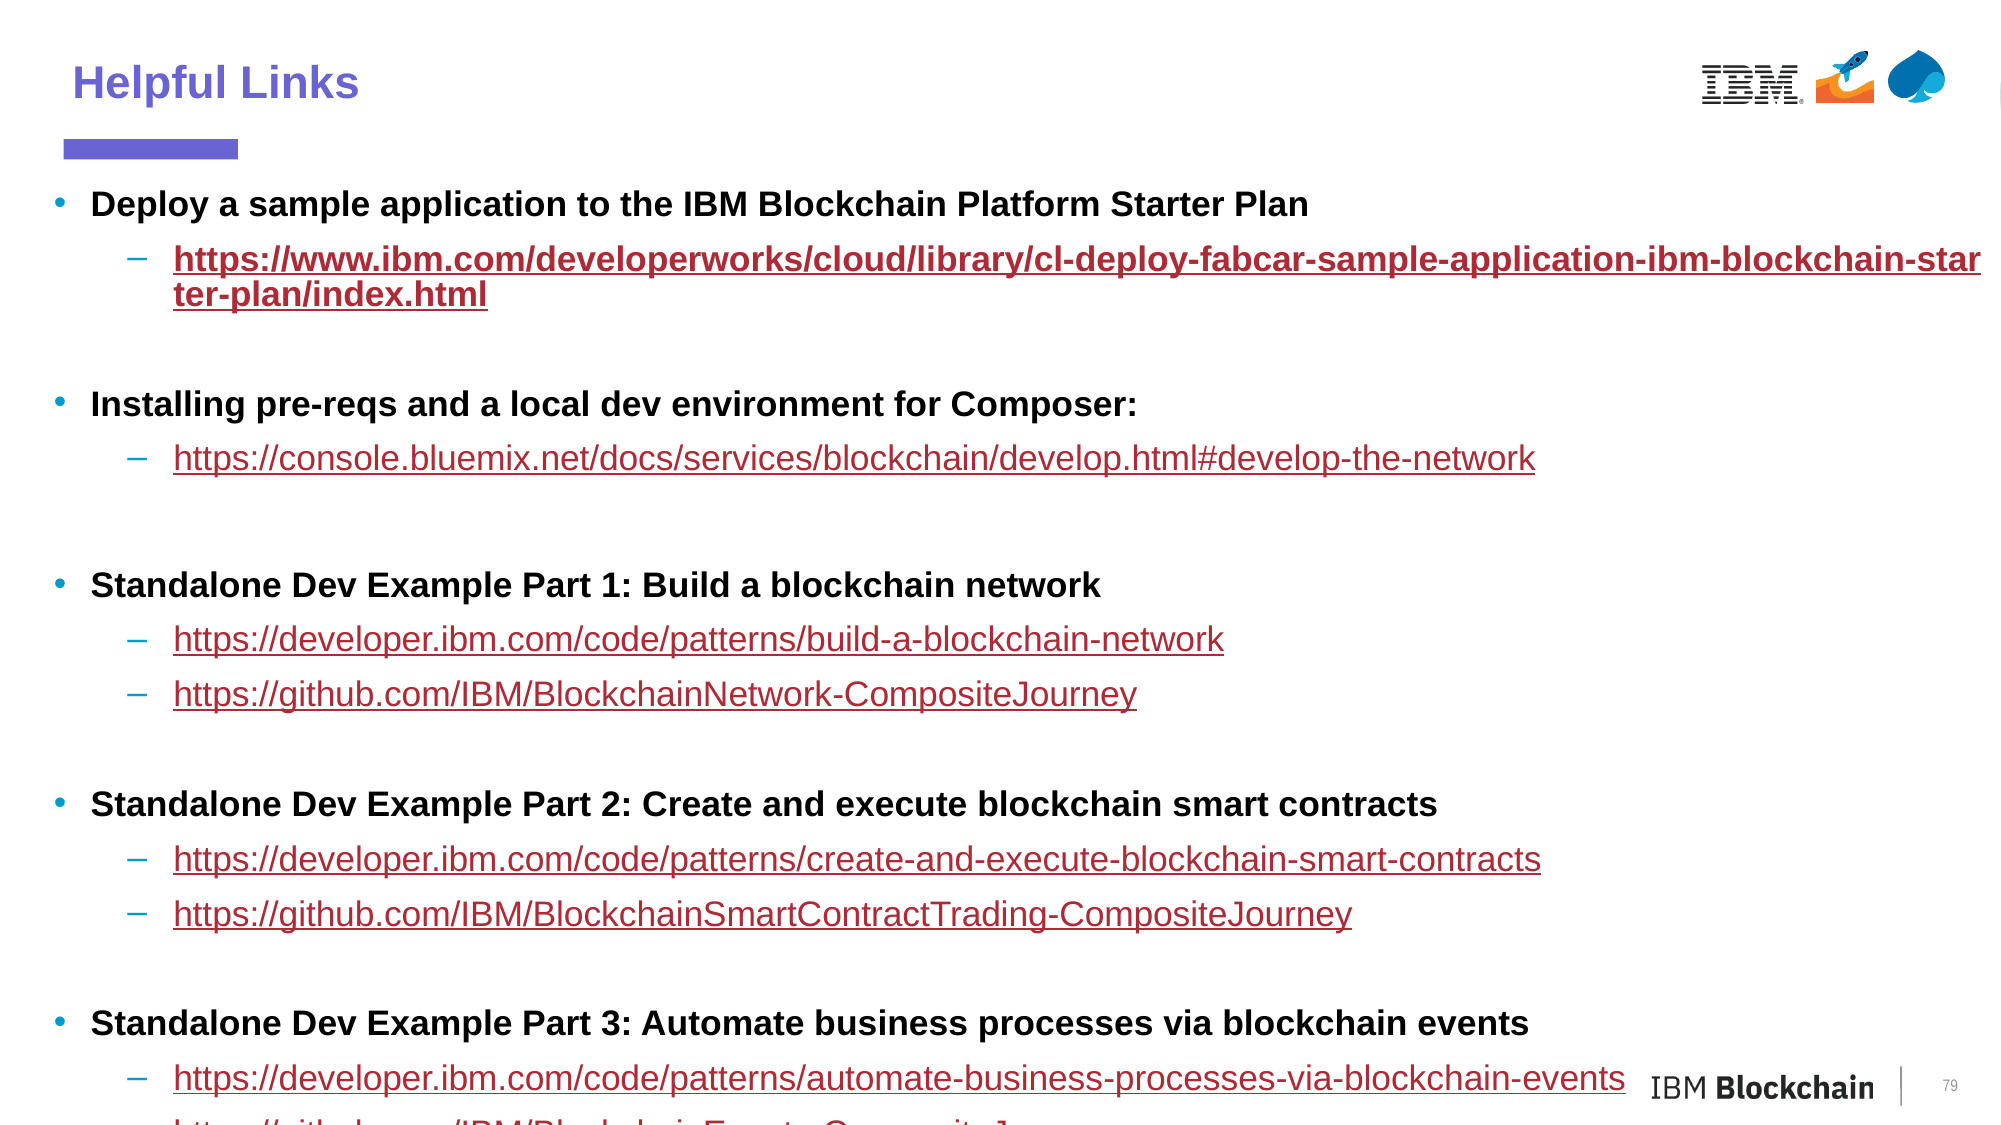

Helpful Links
Deploy a sample application to the IBM Blockchain Platform Starter Plan
https://www.ibm.com/developerworks/cloud/library/cl-deploy-fabcar-sample-application-ibm-blockchain-starter-plan/index.html

Installing pre-reqs and a local dev environment for Composer:
https://console.bluemix.net/docs/services/blockchain/develop.html#develop-the-network

Standalone Dev Example Part 1: Build a blockchain network
https://developer.ibm.com/code/patterns/build-a-blockchain-network
https://github.com/IBM/BlockchainNetwork-CompositeJourney

Standalone Dev Example Part 2: Create and execute blockchain smart contracts
https://developer.ibm.com/code/patterns/create-and-execute-blockchain-smart-contracts
https://github.com/IBM/BlockchainSmartContractTrading-CompositeJourney

Standalone Dev Example Part 3: Automate business processes via blockchain events
https://developer.ibm.com/code/patterns/automate-business-processes-via-blockchain-events
https://github.com/IBM/BlockchainEvents-CompositeJourney